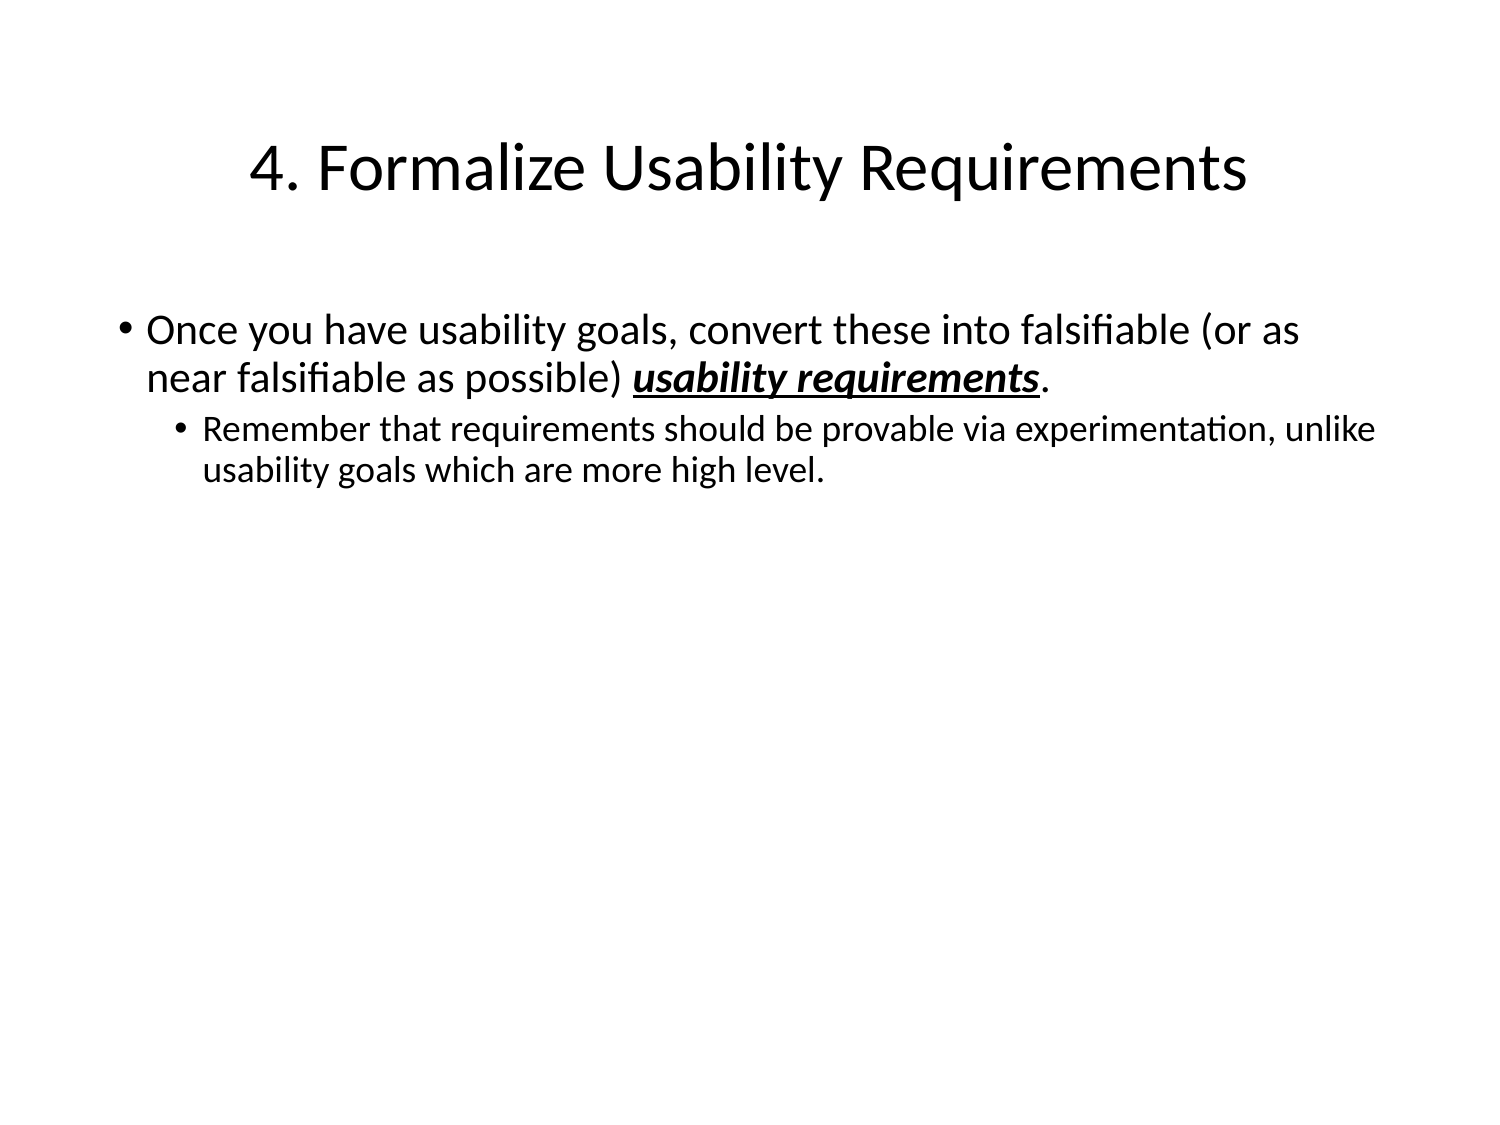

# 4. Formalize Usability Requirements
Once you have usability goals, convert these into falsifiable (or as near falsifiable as possible) usability requirements.
Remember that requirements should be provable via experimentation, unlike usability goals which are more high level.